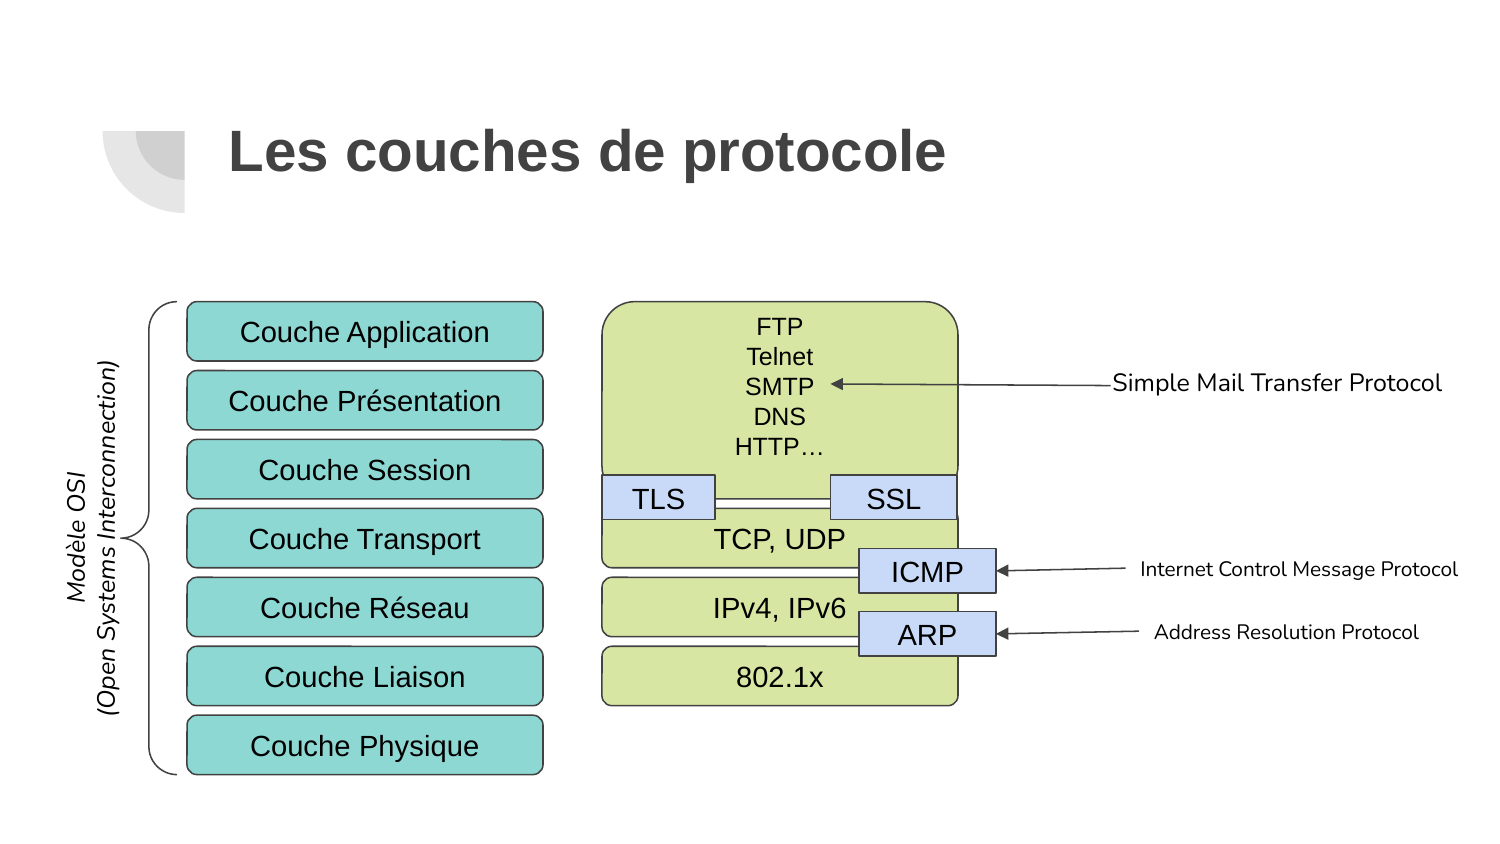

# Les couches de protocole

Couche Application
FTP
Telnet
SMTP
DNS
HTTP…

Simple Mail Transfer Protocol
Couche Présentation
Couche Session
TLS
SSL
Modèle OSI
(Open Systems Interconnection)
Couche Transport
TCP, UDP
Internet Control Message Protocol
ICMP
Couche Réseau
IPv4, IPv6
Address Resolution Protocol
ARP
Couche Liaison
802.1x
Couche Physique